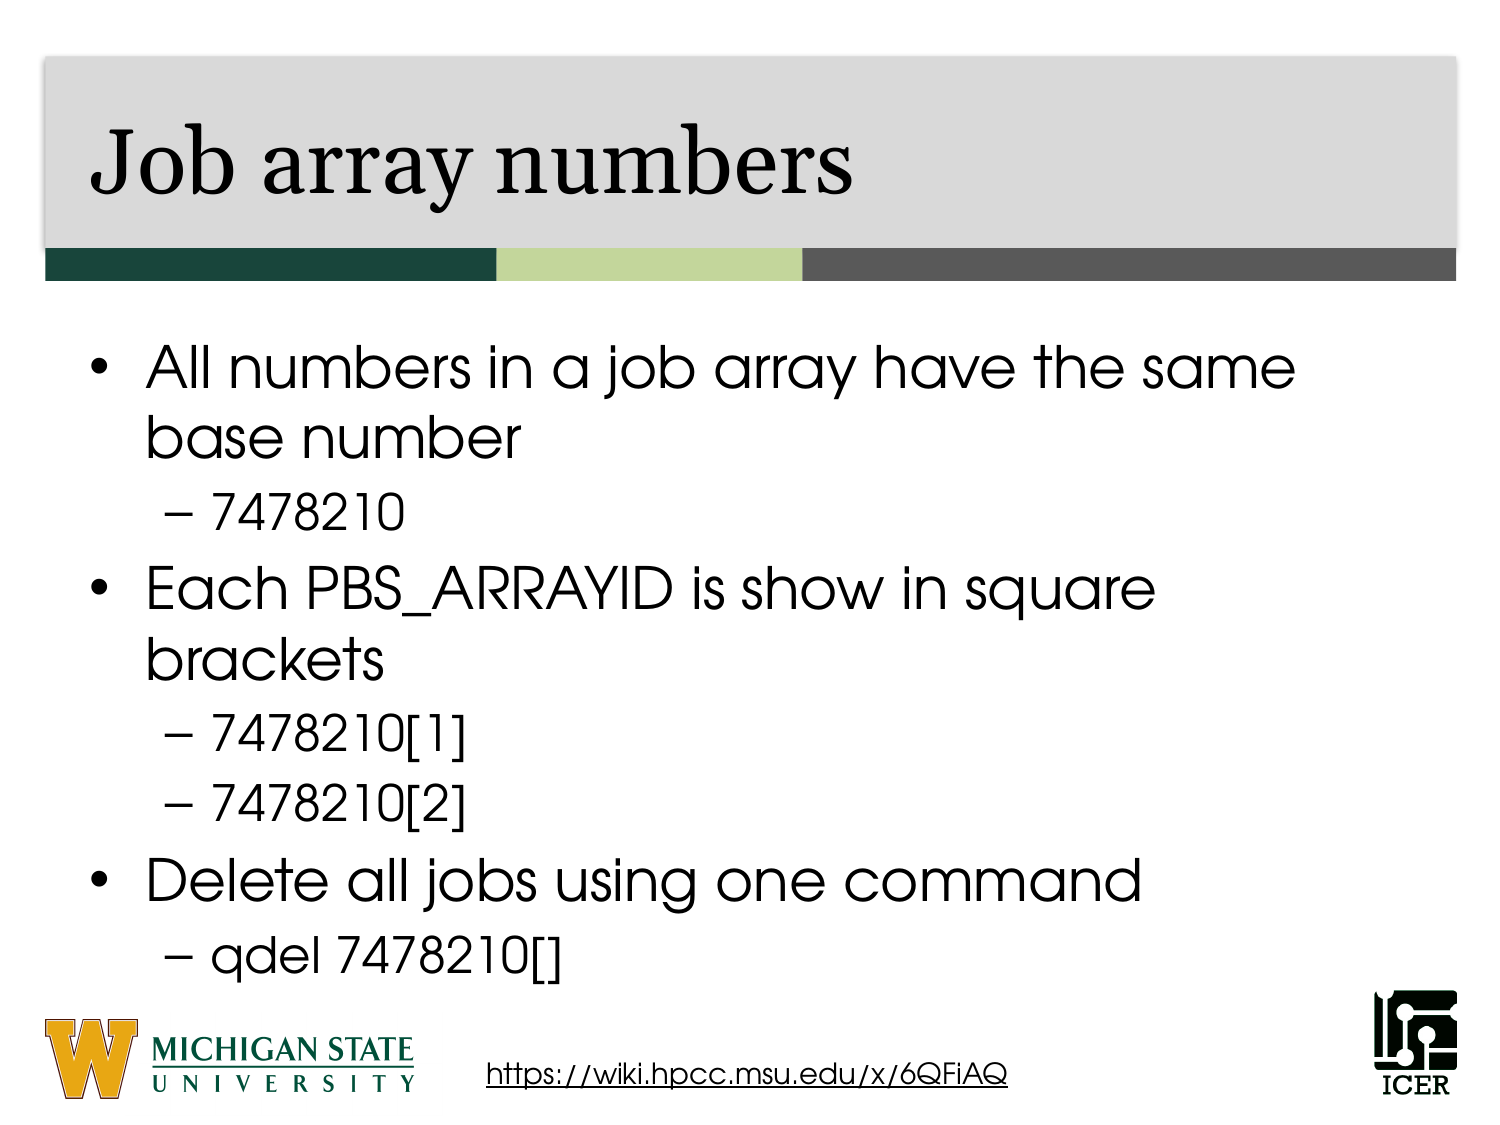

# Job array numbers
All numbers in a job array have the same base number
7478210
Each PBS_ARRAYID is show in square brackets
7478210[1]
7478210[2]
Delete all jobs using one command
qdel 7478210[]